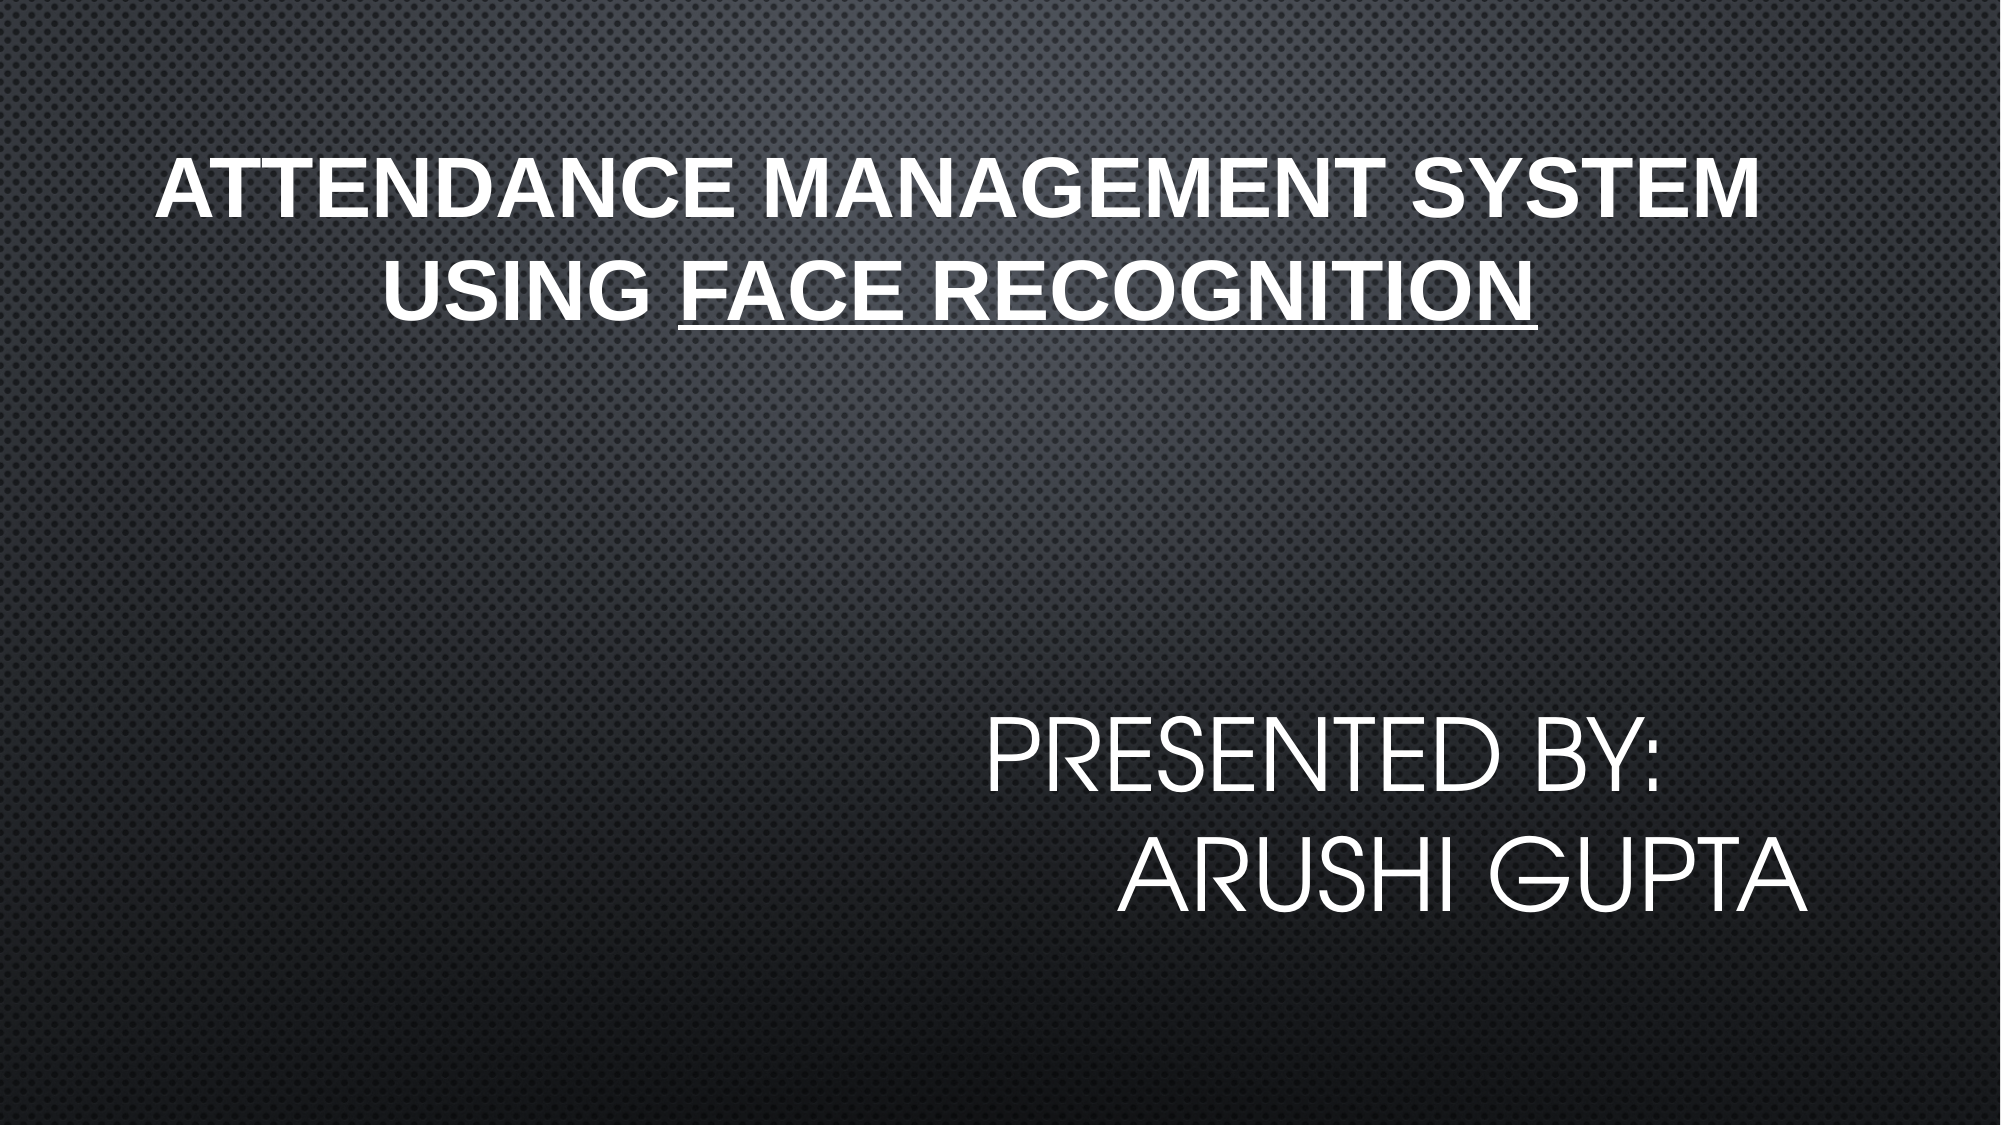

Attendance management system using face recognition
# Presented by: Arushi Gupta